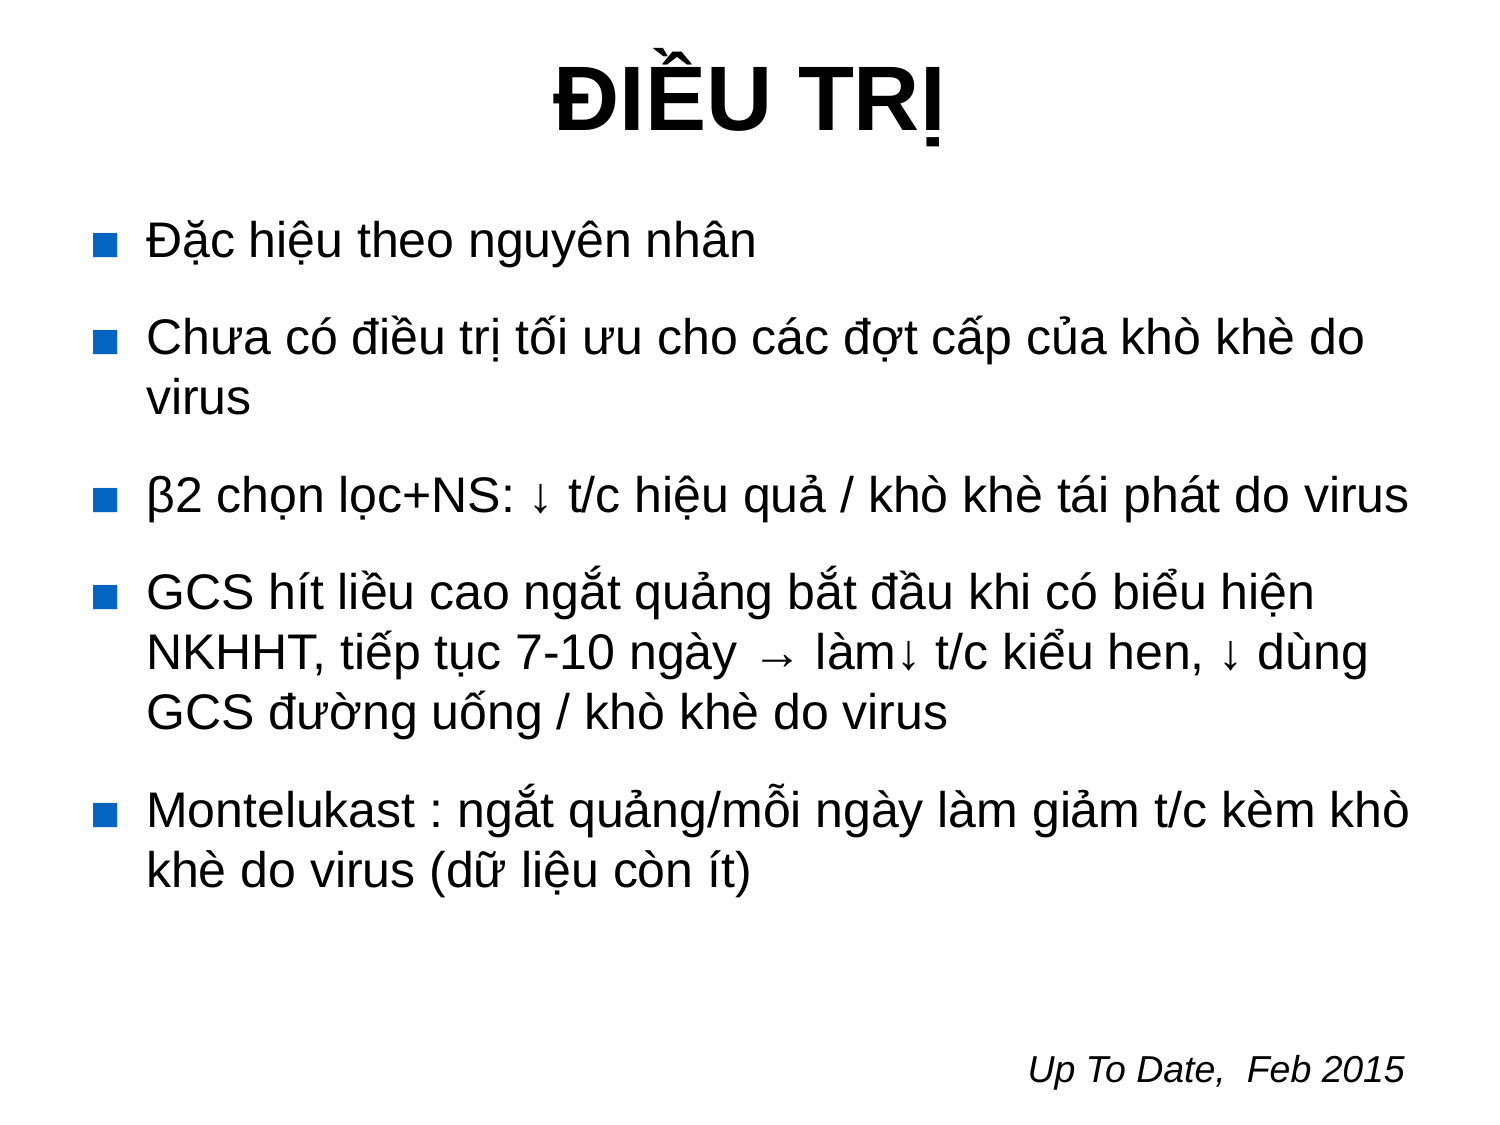

# ĐIỀU TRỊ
Đặc hiệu theo nguyên nhân
Chưa có điều trị tối ưu cho các đợt cấp của khò khè do virus
β2 chọn lọc+NS: ↓ t/c hiệu quả / khò khè tái phát do virus
GCS hít liều cao ngắt quảng bắt đầu khi có biểu hiện NKHHT, tiếp tục 7-10 ngày → làm↓ t/c kiểu hen, ↓ dùng GCS đường uống / khò khè do virus
Montelukast : ngắt quảng/mỗi ngày làm giảm t/c kèm khò khè do virus (dữ liệu còn ít)
Up To Date,  Feb 2015